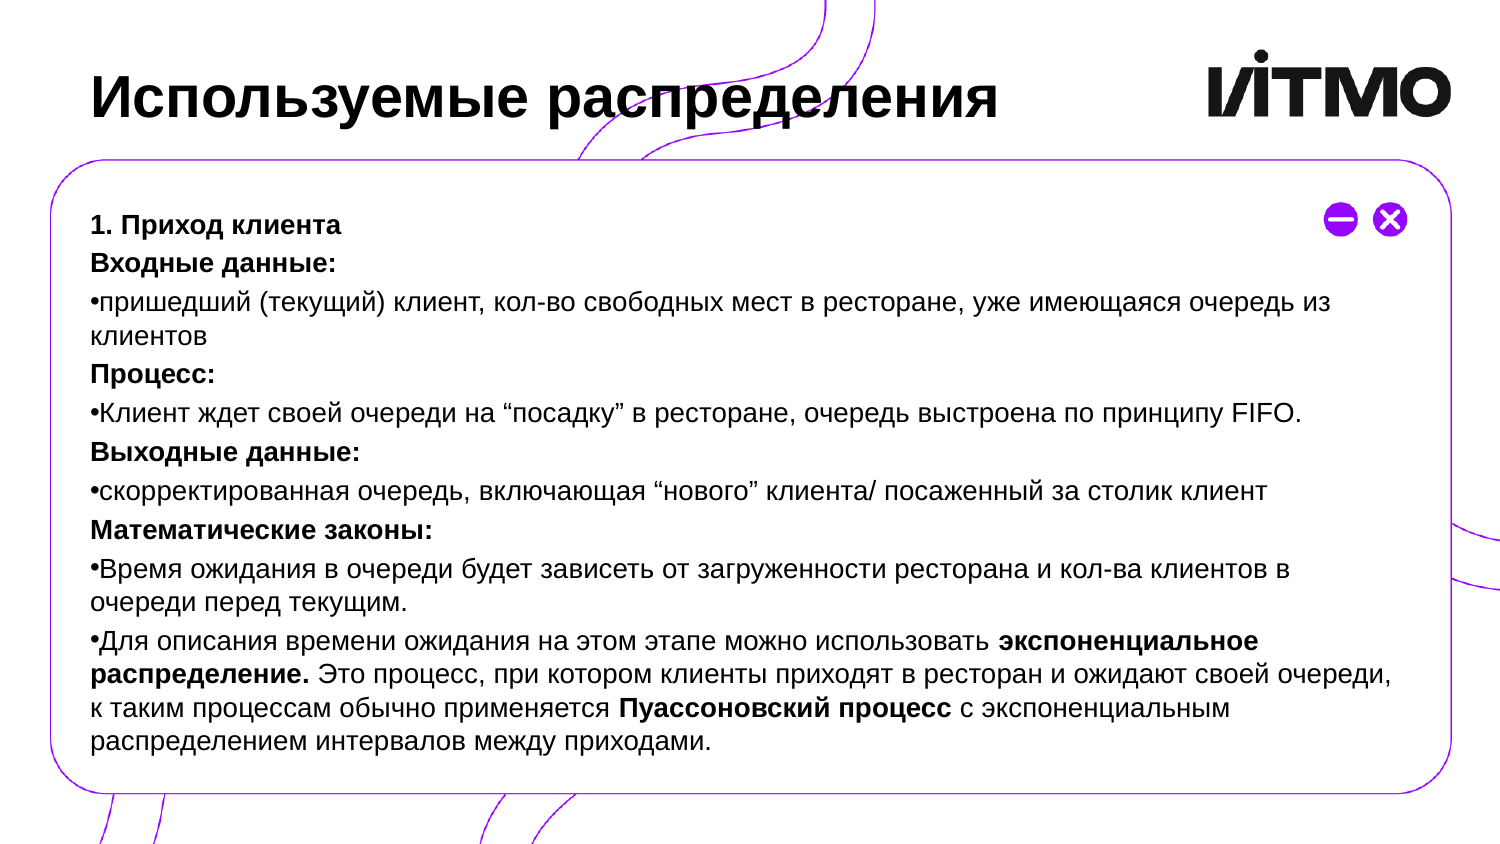

# Используемые распределения
1. Приход клиента
Входные данные:
пришедший (текущий) клиент, кол-во свободных мест в ресторане, уже имеющаяся очередь из клиентов
Процесс:
Клиент ждет своей очереди на “посадку” в ресторане, очередь выстроена по принципу FIFO.
Выходные данные:
скорректированная очередь, включающая “нового” клиента/ посаженный за столик клиент
Математические законы:
Время ожидания в очереди будет зависеть от загруженности ресторана и кол-ва клиентов в очереди перед текущим.
Для описания времени ожидания на этом этапе можно использовать экспоненциальное распределение. Это процесс, при котором клиенты приходят в ресторан и ожидают своей очереди, к таким процессам обычно применяется Пуассоновский процесс с экспоненциальным распределением интервалов между приходами.